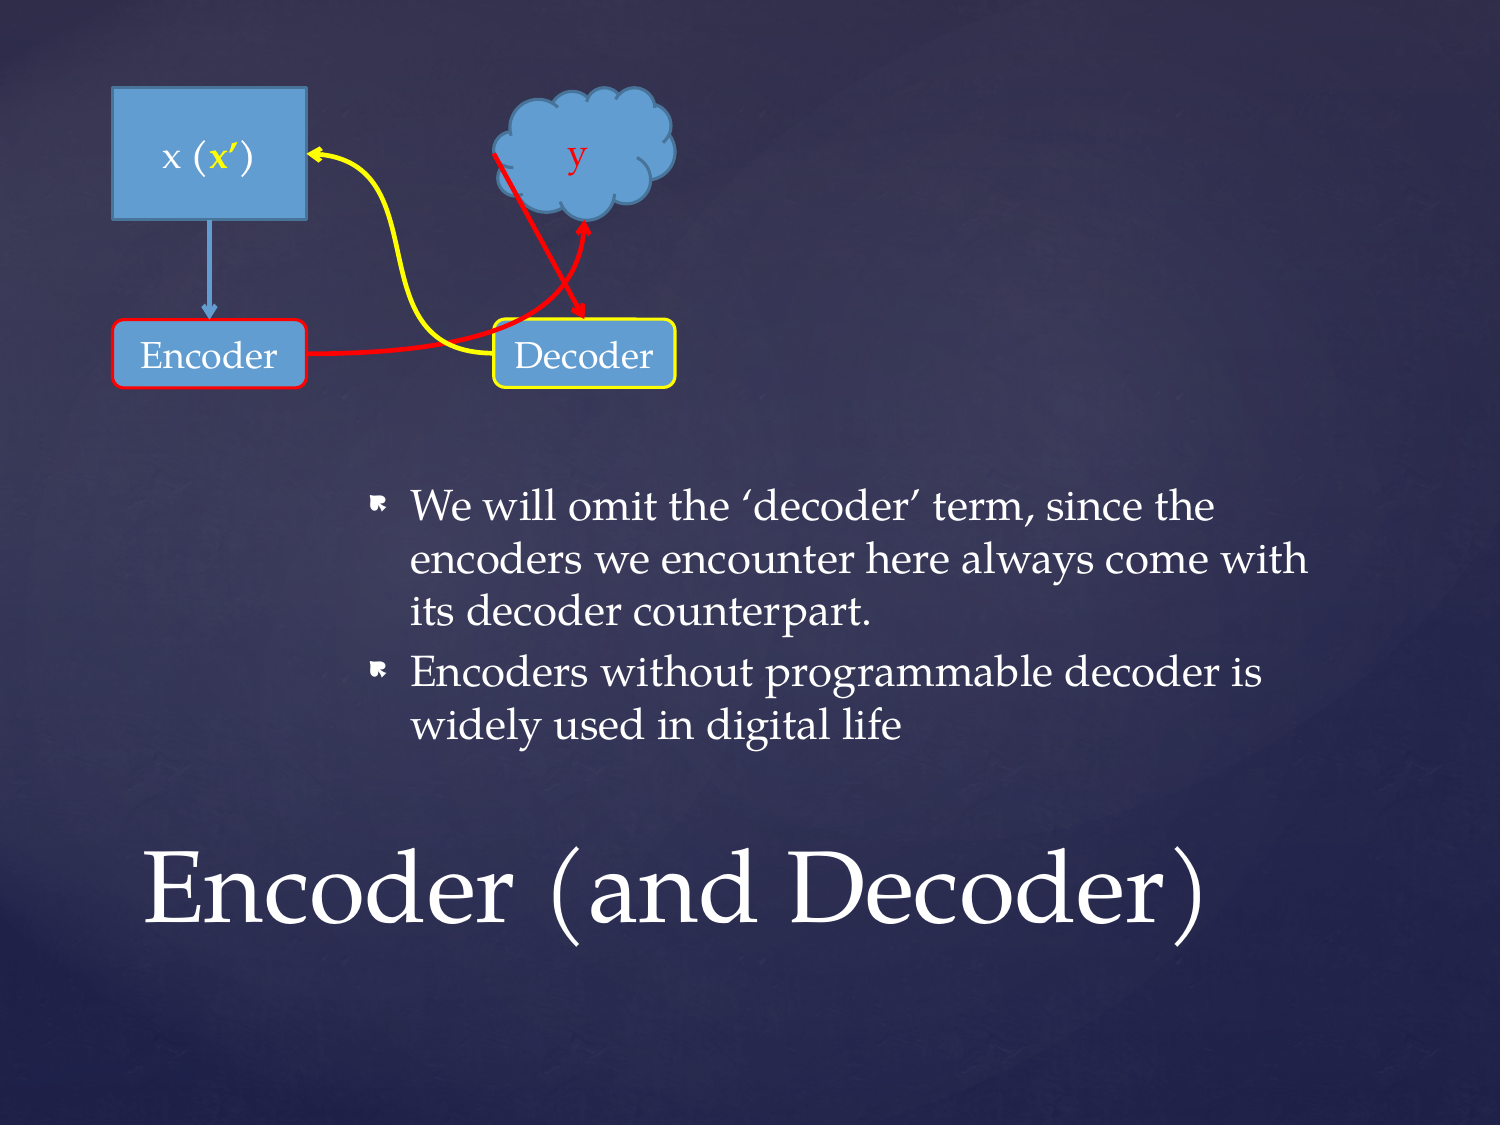

y
x (x’)
Decoder
Encoder
We will omit the ‘decoder’ term, since the encoders we encounter here always come with its decoder counterpart.
Encoders without programmable decoder is widely used in digital life
# Encoder (and Decoder)